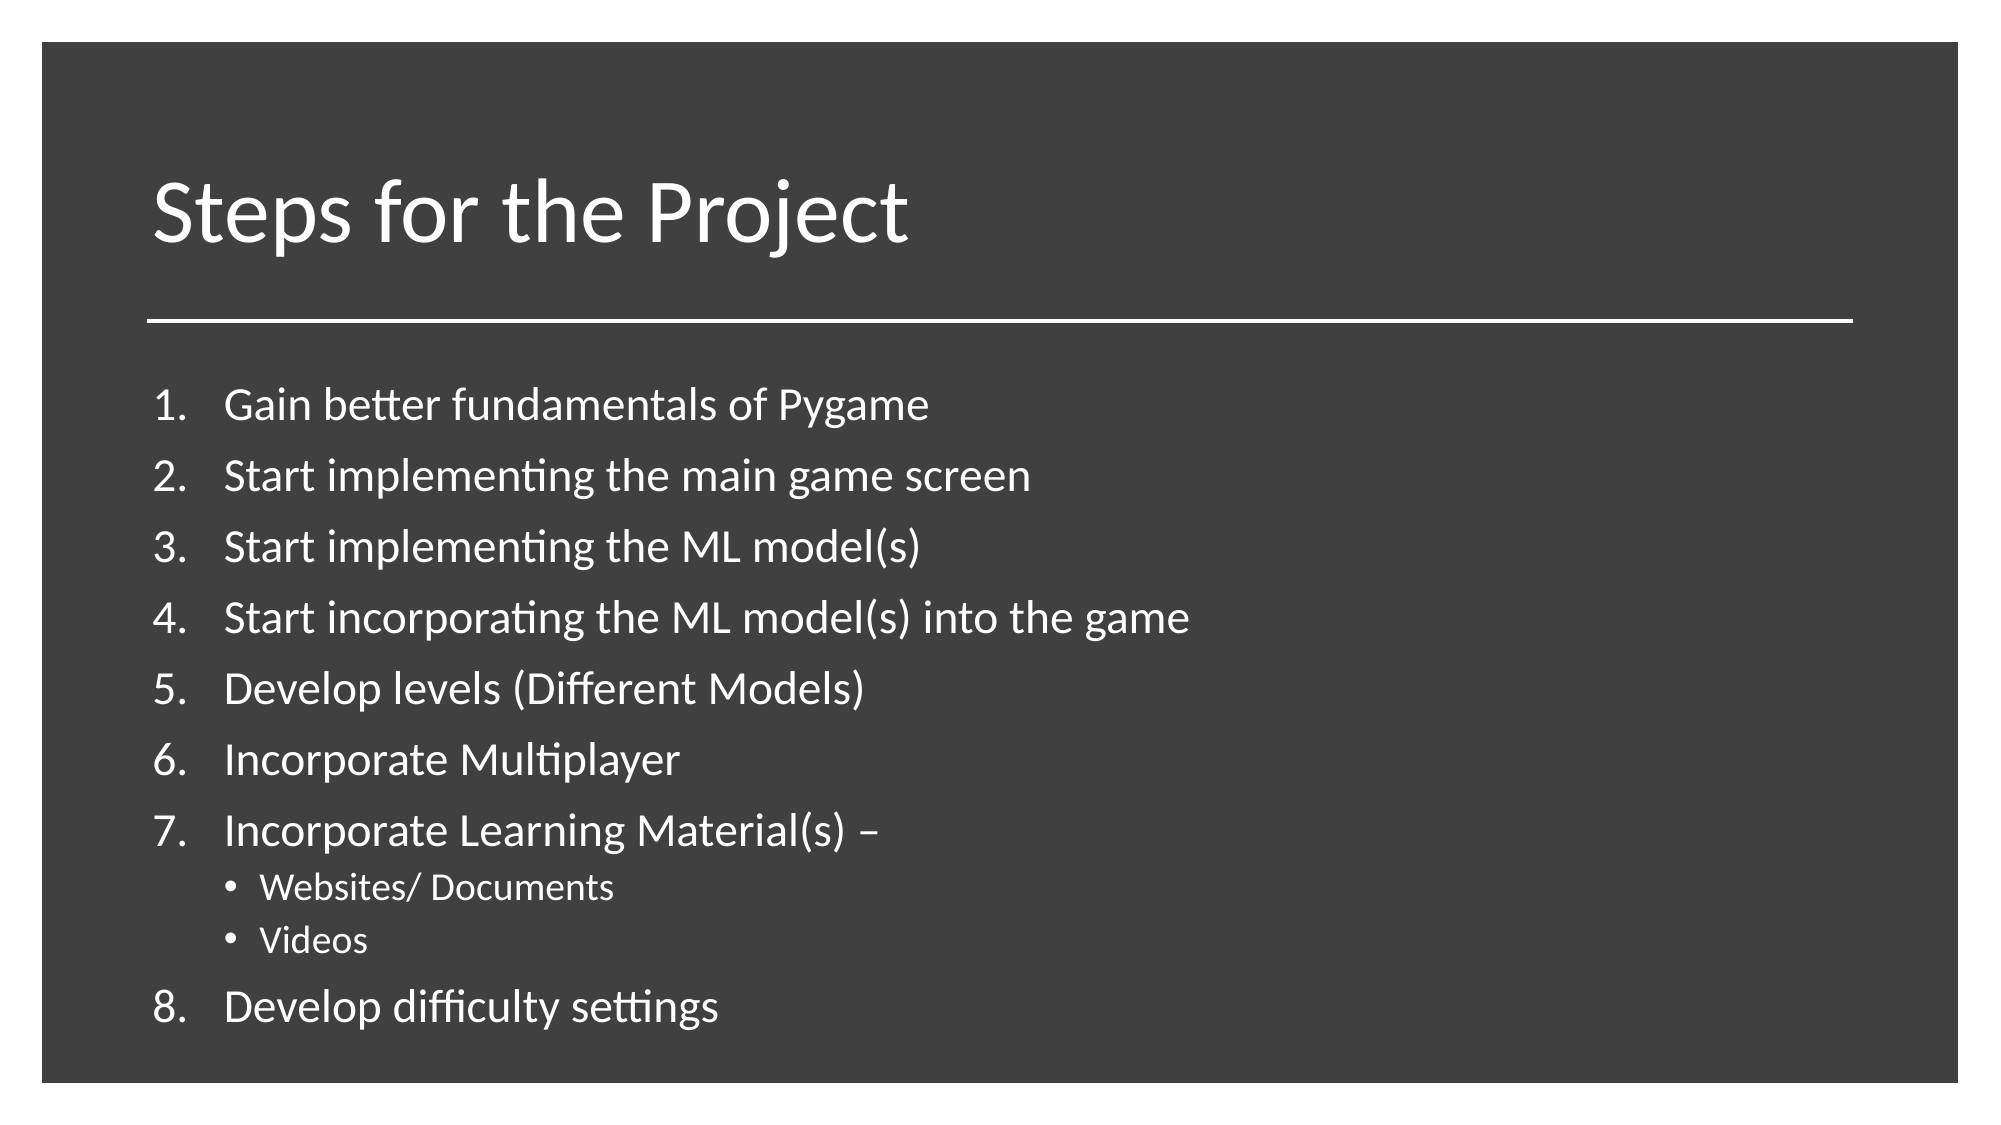

# Steps for the Project
Gain better fundamentals of Pygame
Start implementing the main game screen
Start implementing the ML model(s)
Start incorporating the ML model(s) into the game
Develop levels (Different Models)
Incorporate Multiplayer
Incorporate Learning Material(s) –
Websites/ Documents
Videos
Develop difficulty settings